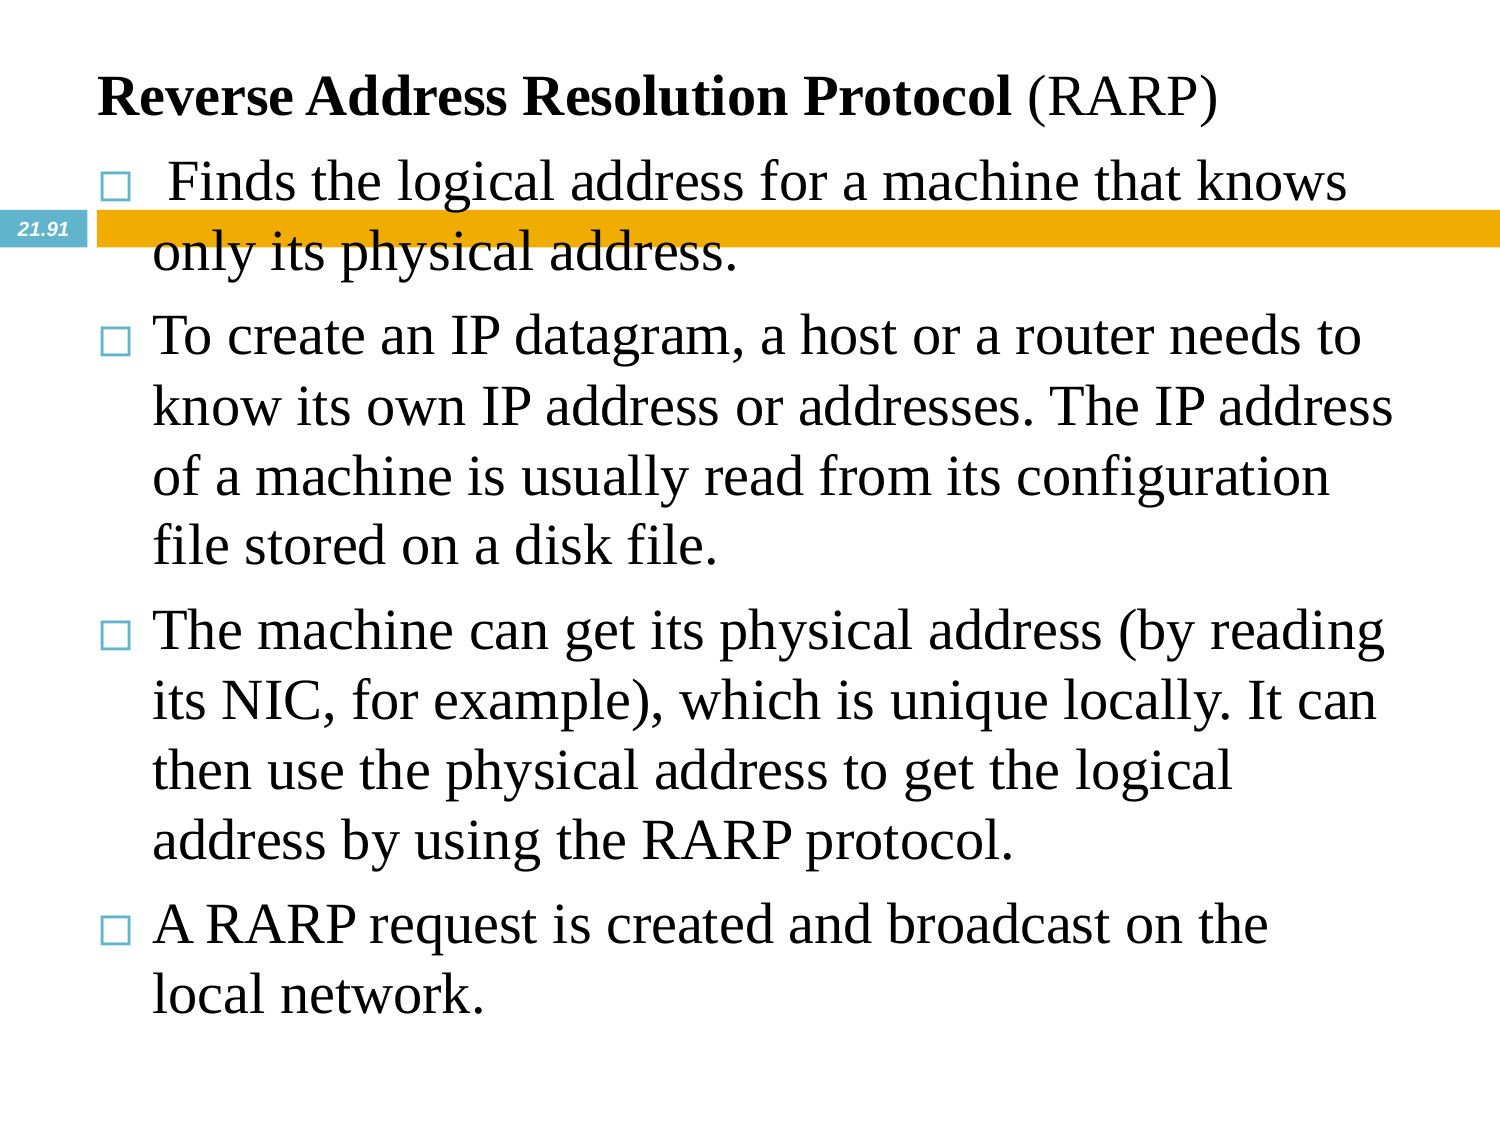

Reverse Address Resolution Protocol (RARP)
 Finds the logical address for a machine that knows only its physical address.
To create an IP datagram, a host or a router needs to know its own IP address or addresses. The IP address of a machine is usually read from its configuration file stored on a disk file.
The machine can get its physical address (by reading its NIC, for example), which is unique locally. It can then use the physical address to get the logical address by using the RARP protocol.
A RARP request is created and broadcast on the local network.
21.91